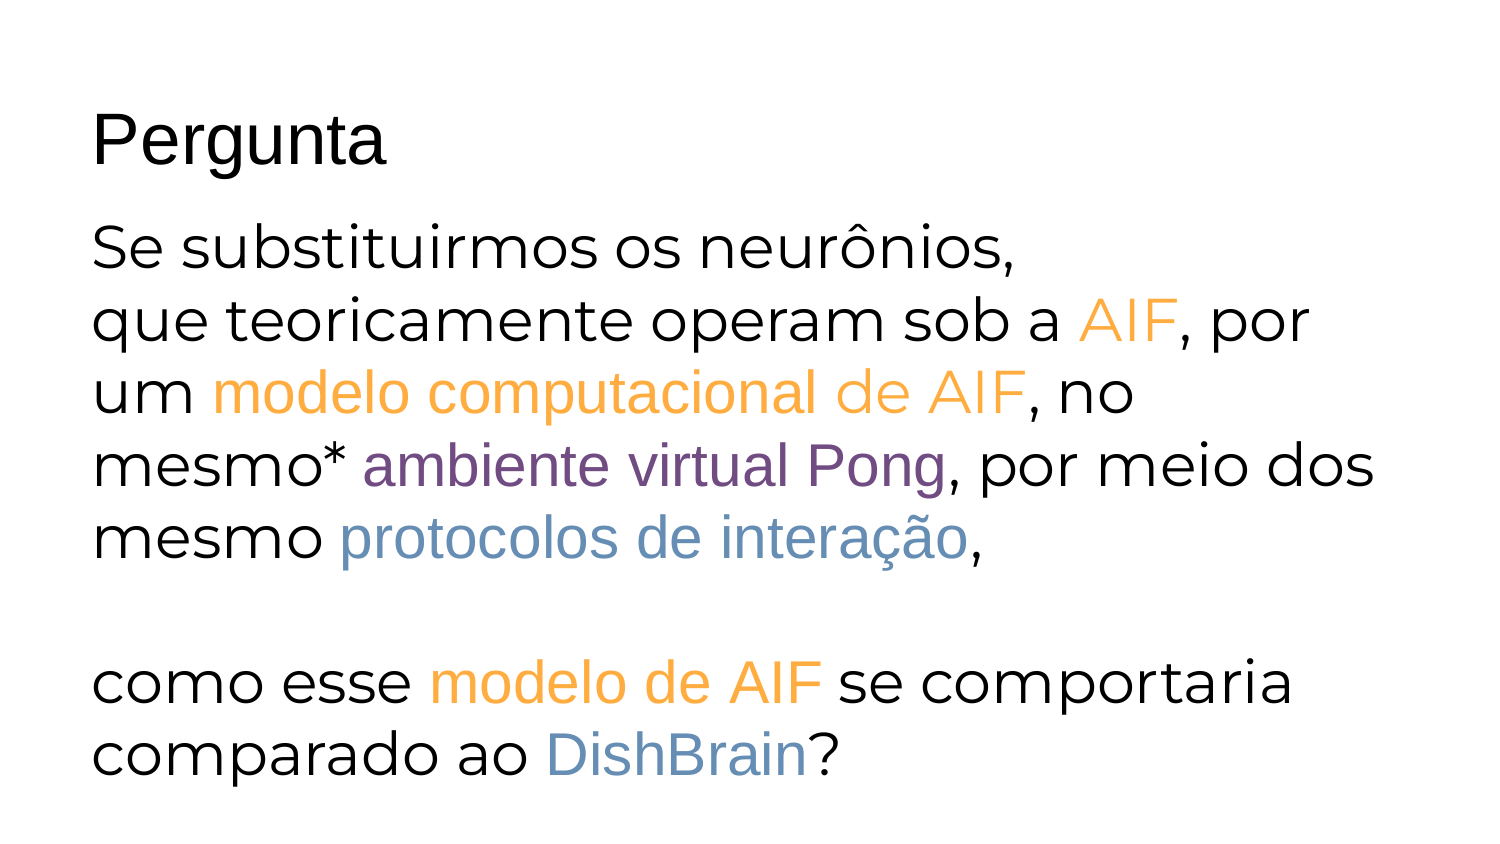

Pergunta
# Se substituirmos os neurônios,
que teoricamente operam sob a AIF, por um modelo computacional de AIF, no mesmo* ambiente virtual Pong, por meio dos mesmo protocolos de interação,
como esse modelo de AIF se comportaria comparado ao DishBrain?